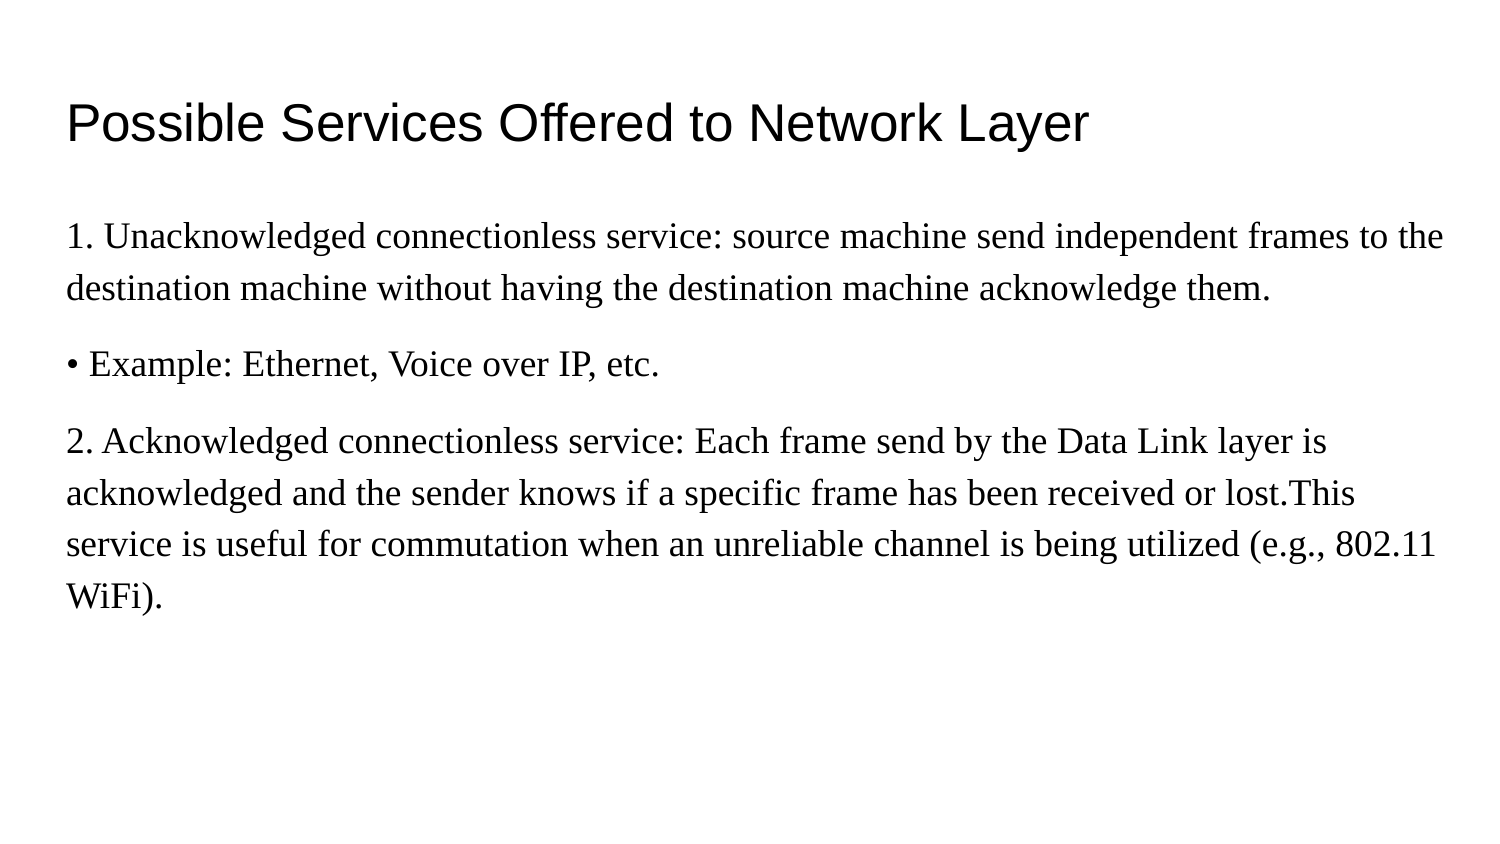

# Possible Services Offered to Network Layer
1. Unacknowledged connectionless service: source machine send independent frames to the destination machine without having the destination machine acknowledge them.
• Example: Ethernet, Voice over IP, etc.
2. Acknowledged connectionless service: Each frame send by the Data Link layer is acknowledged and the sender knows if a specific frame has been received or lost.This service is useful for commutation when an unreliable channel is being utilized (e.g., 802.11 WiFi).